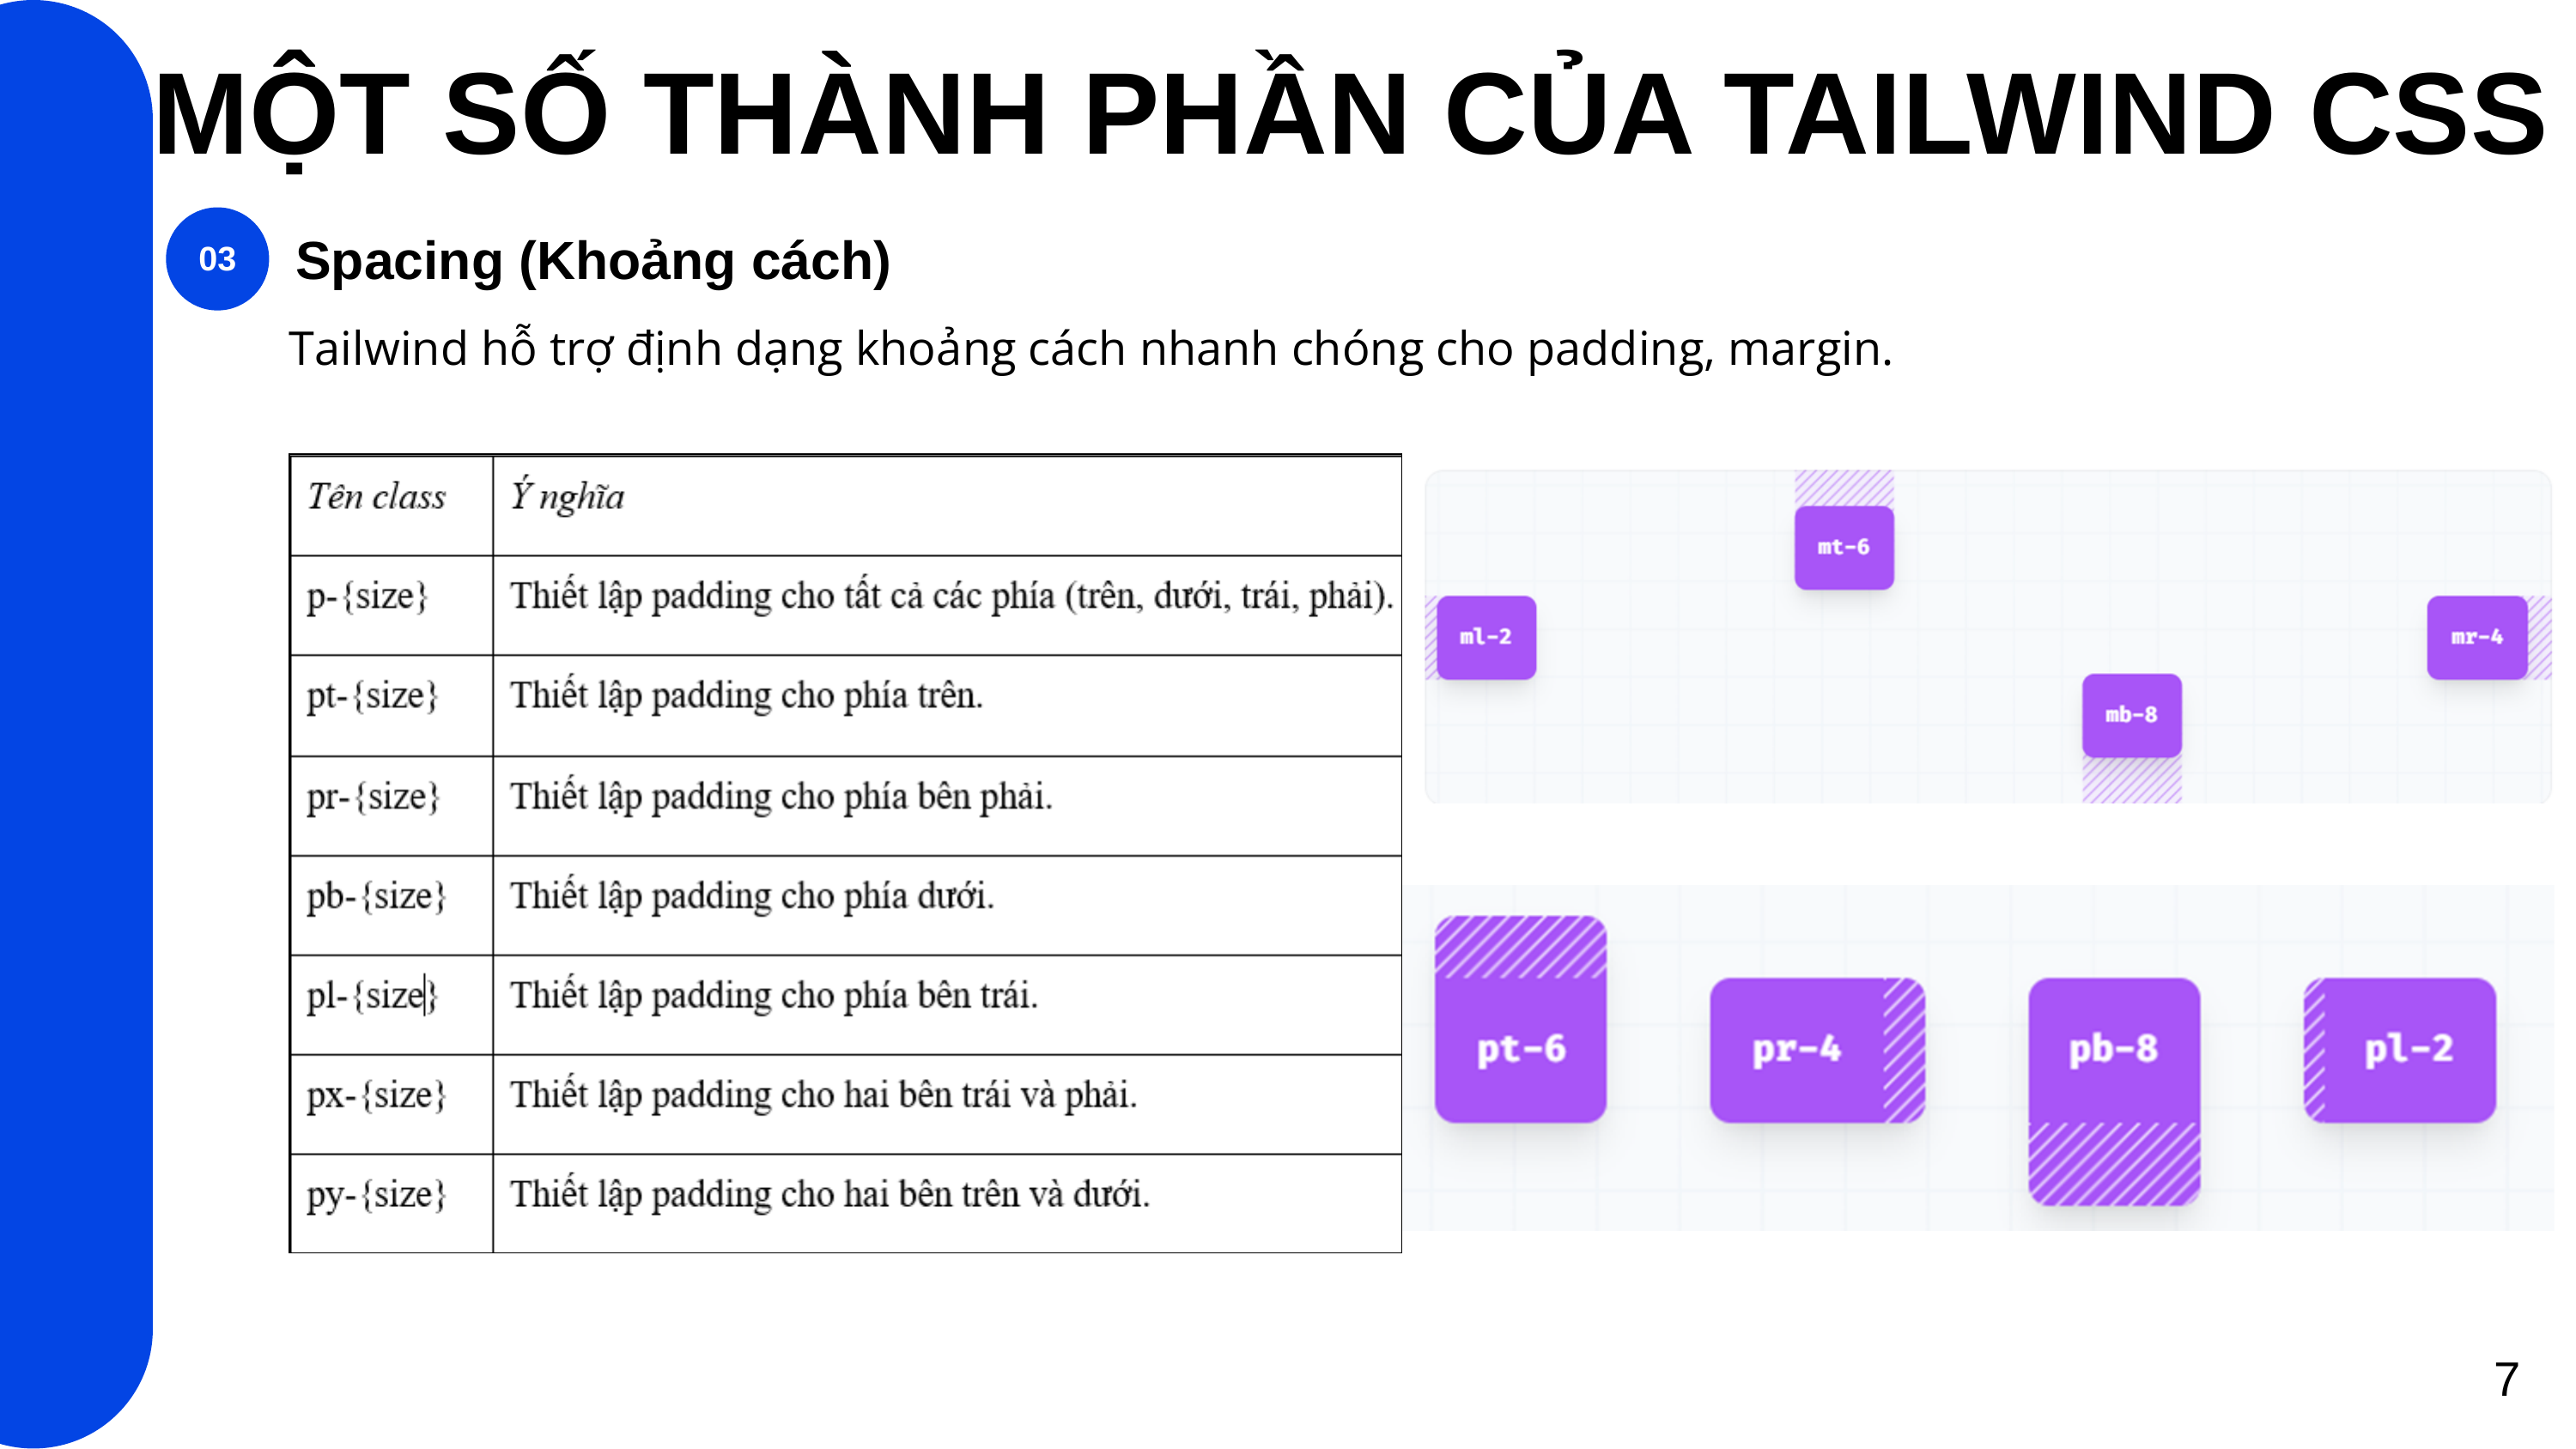

MỘT SỐ THÀNH PHẦN CỦA TAILWIND CSS
OVERVIEW

03
Spacing (Khoảng cách)

Tailwind hỗ trợ định dạng khoảng cách nhanh chóng cho padding, margin.

7